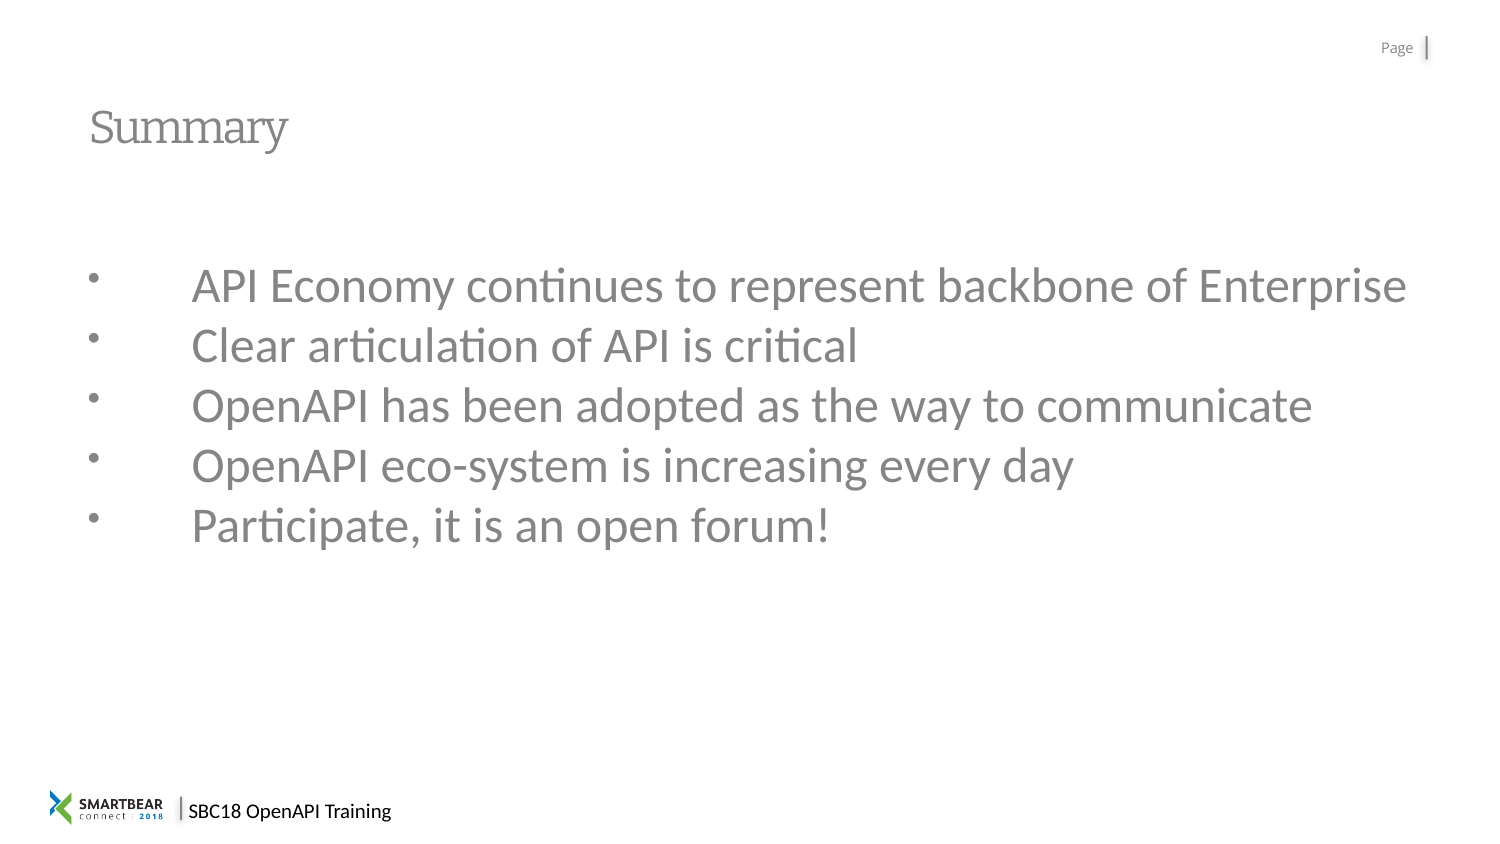

# Summary
API Economy continues to represent backbone of Enterprise
Clear articulation of API is critical
OpenAPI has been adopted as the way to communicate
OpenAPI eco-system is increasing every day
Participate, it is an open forum!
SBC18 OpenAPI Training